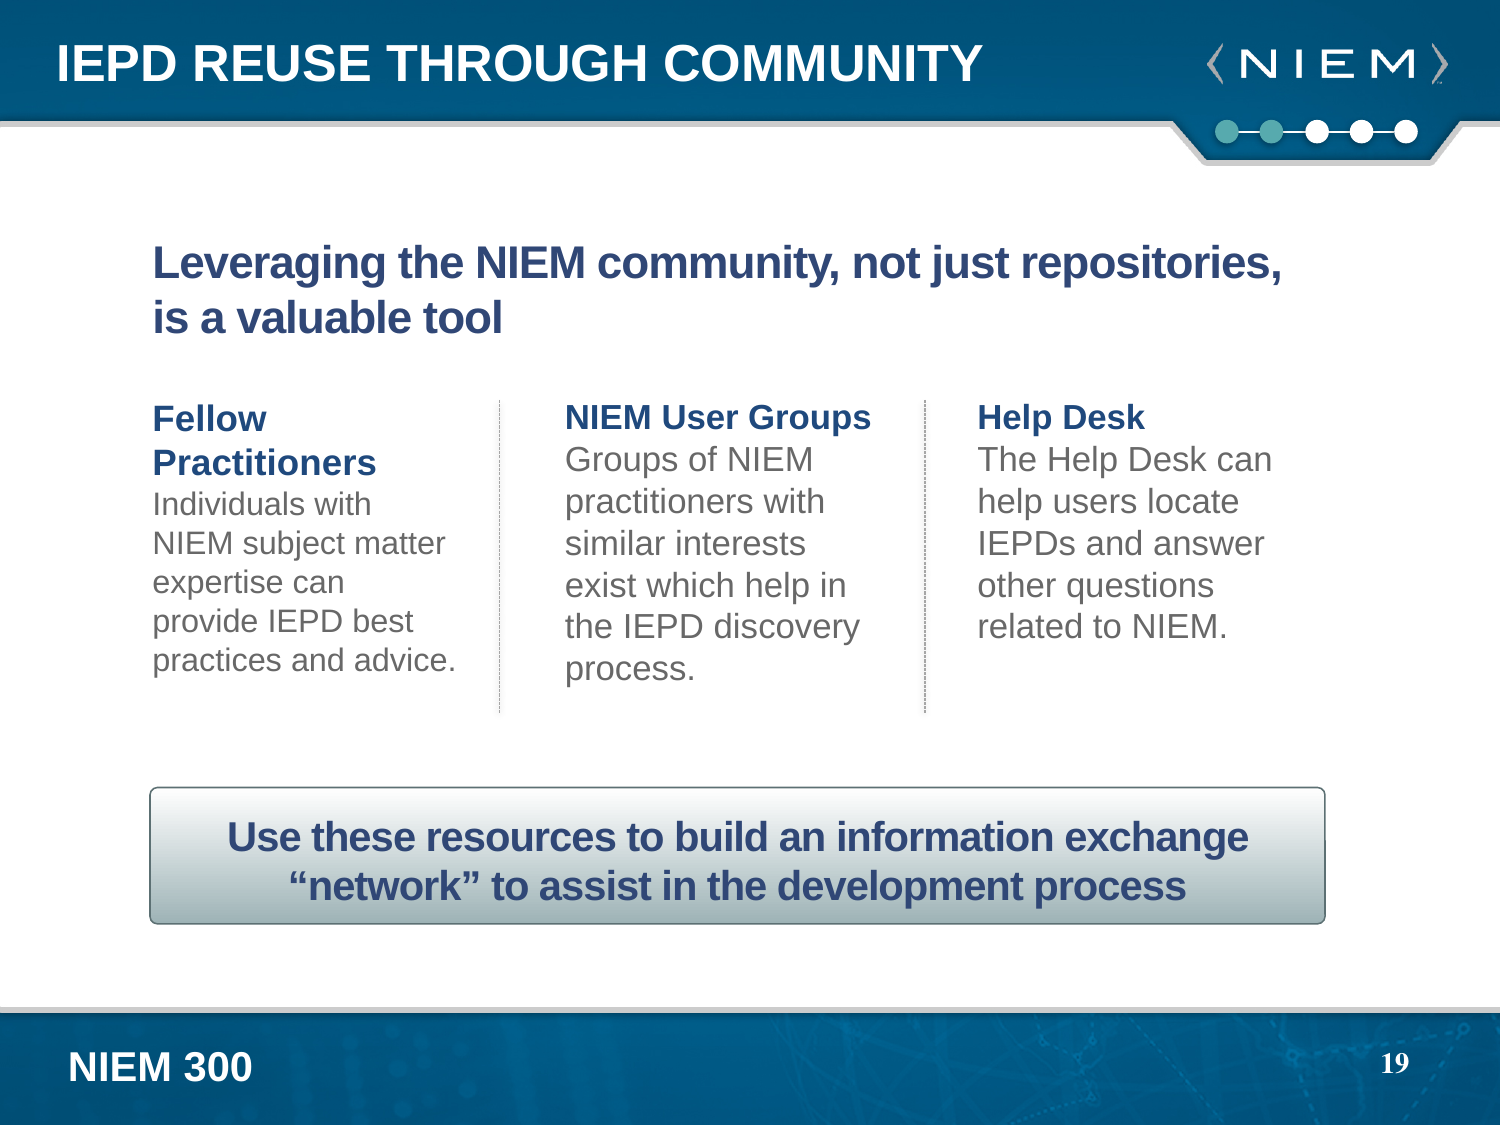

# IEPD Reuse Through Community

Leveraging the NIEM community, not just repositories, is a valuable tool

Fellow Practitioners
Individuals with NIEM subject matter expertise can provide IEPD best practices and advice.
NIEM User Groups
Groups of NIEM practitioners with similar interests exist which help in the IEPD discovery process.
Help Desk
The Help Desk can
help users locate
IEPDs and answer
other questions
related to NIEM.

Use these resources to build an information exchange “network” to assist in the development process
19